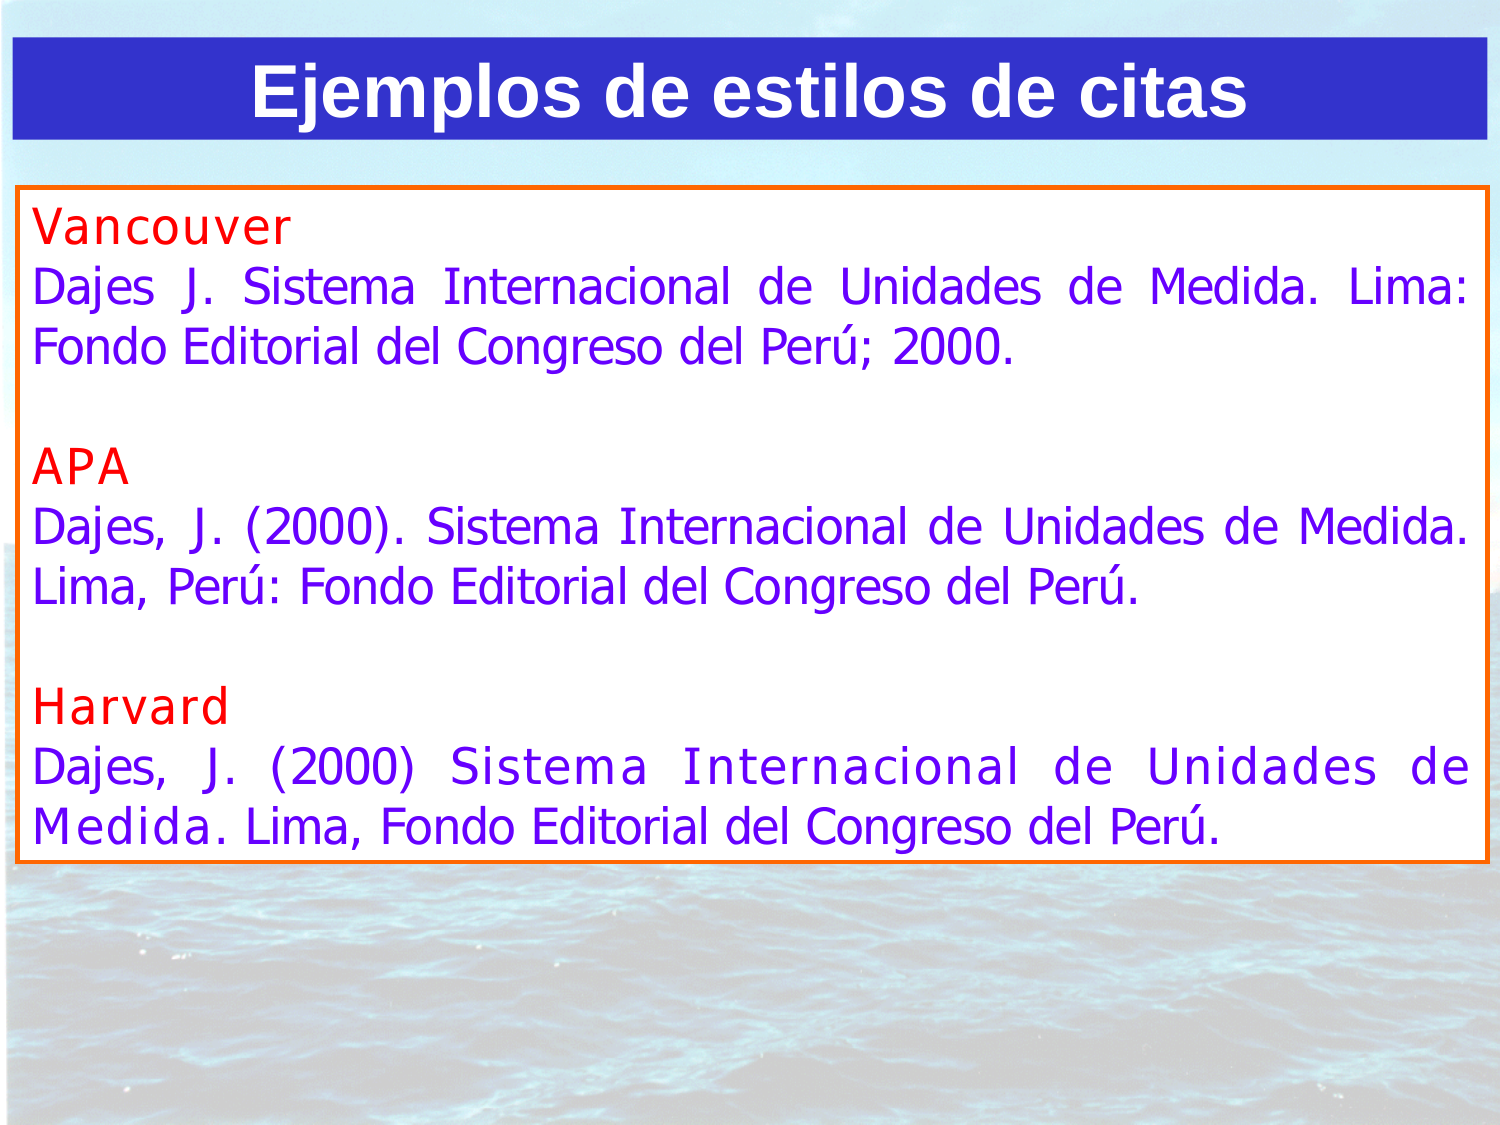

Ejemplos de estilos de citas
Vancouver
Dajes J. Sistema Internacional de Unidades de Medida. Lima: Fondo Editorial del Congreso del Perú; 2000.

APA
Dajes, J. (2000). Sistema Internacional de Unidades de Medida. Lima, Perú: Fondo Editorial del Congreso del Perú.

Harvard
Dajes, J. (2000) Sistema Internacional de Unidades de Medida. Lima, Fondo Editorial del Congreso del Perú.